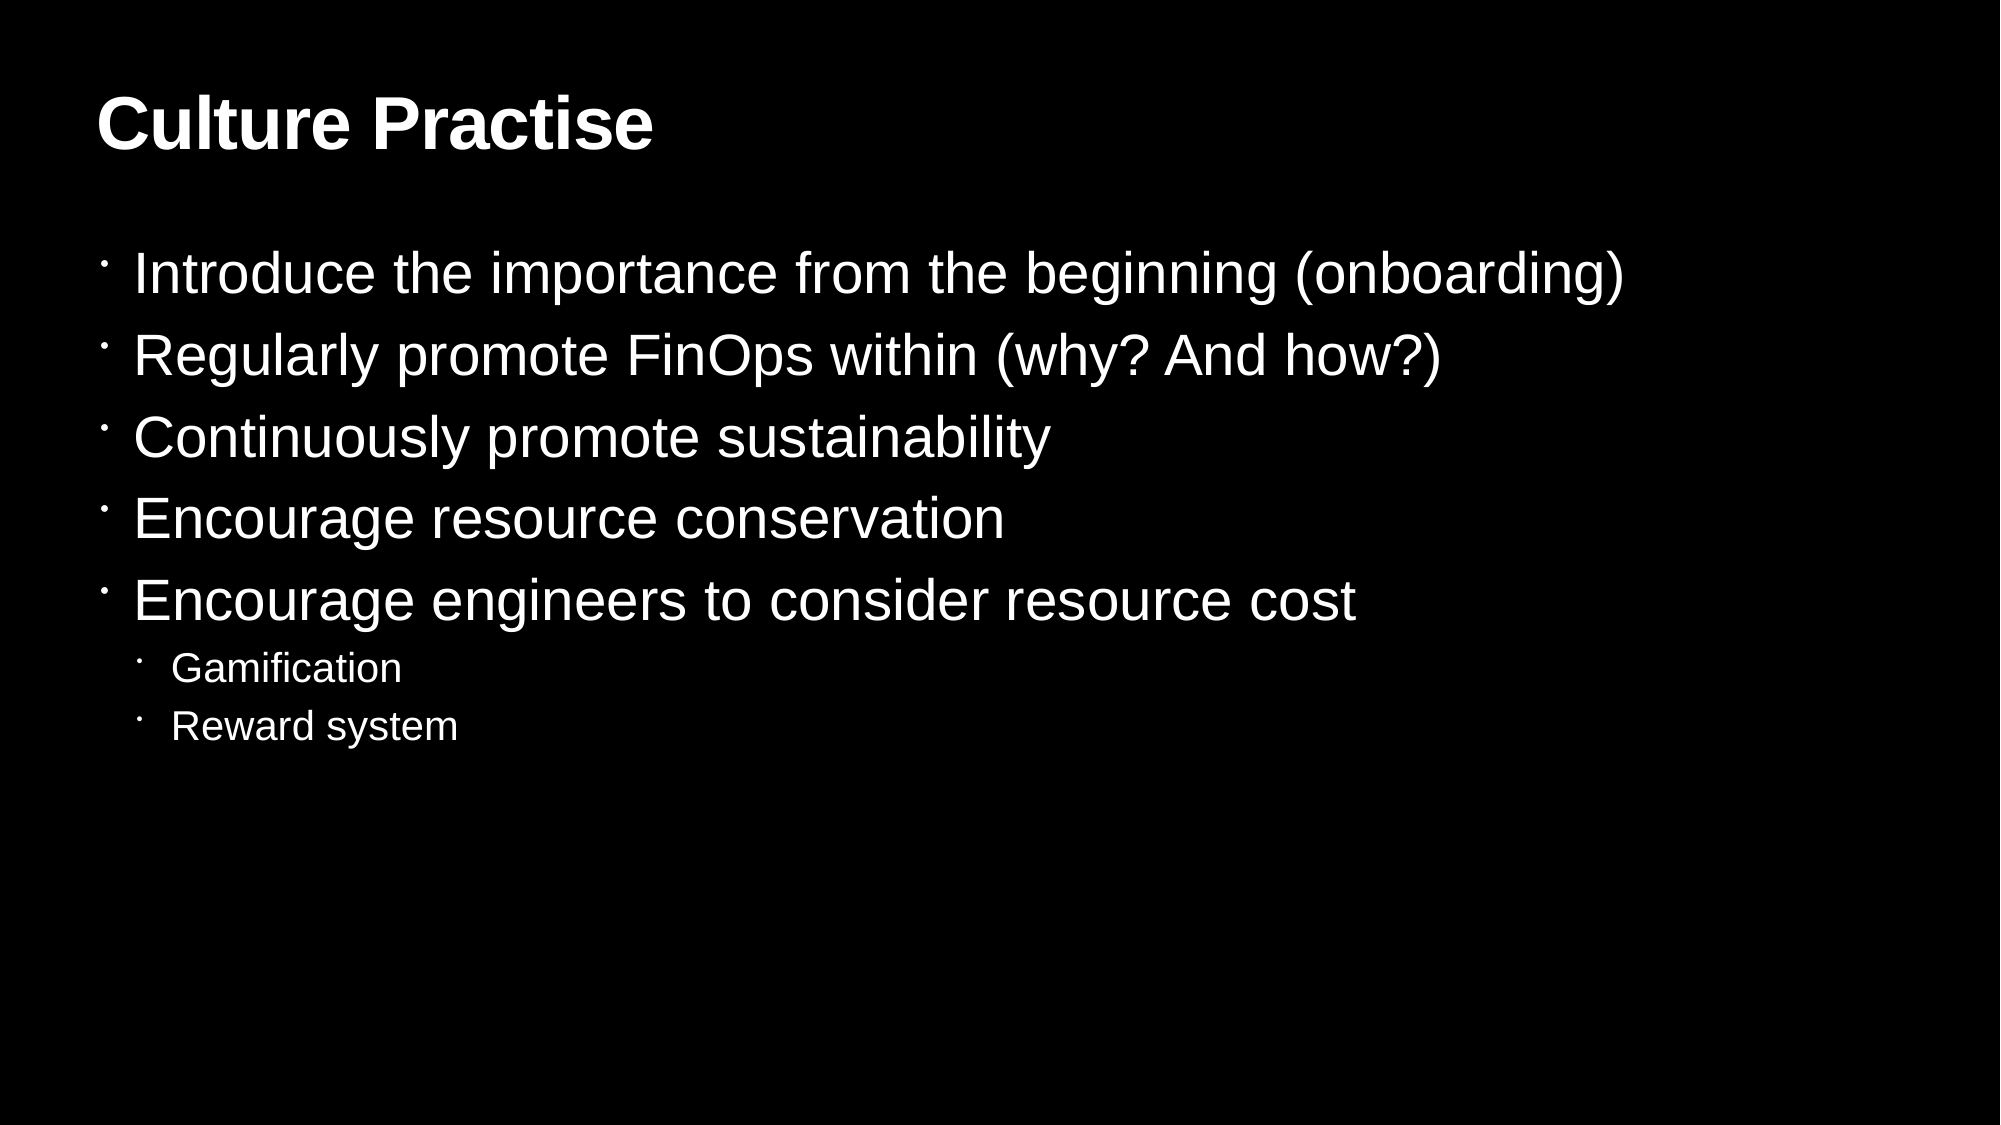

# Culture Practise
Introduce the importance from the beginning (onboarding)
Regularly promote FinOps within (why? And how?)
Continuously promote sustainability
Encourage resource conservation
Encourage engineers to consider resource cost
Gamification
Reward system